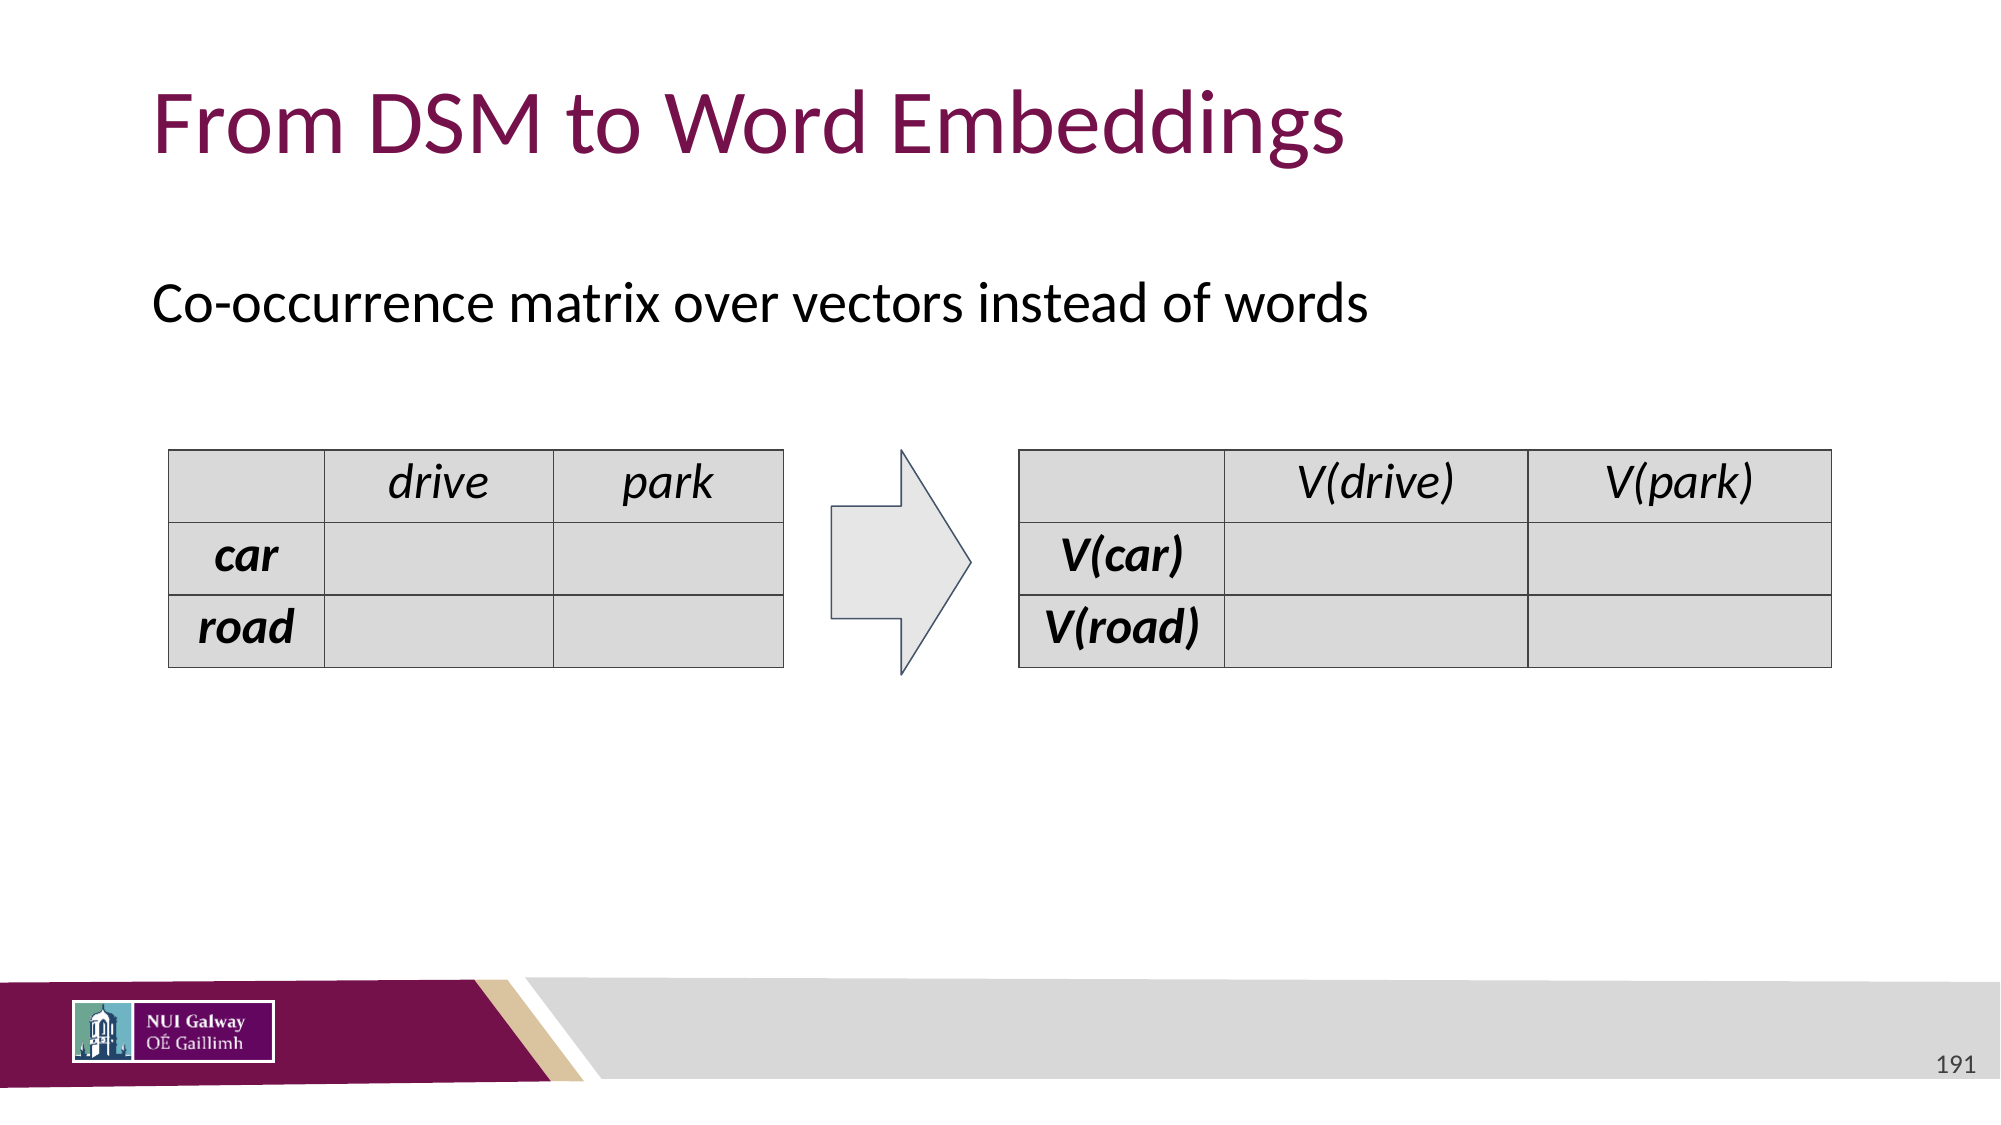

# From DSM to Word Embeddings
Co-occurrence matrix over vectors instead of words

|  | V(drive) | V(park) |
| --- | --- | --- |
| V(car) |  |  |
| V(road) |  |  |

|  | drive | park |
| --- | --- | --- |
| car |  |  |
| road |  |  |
191